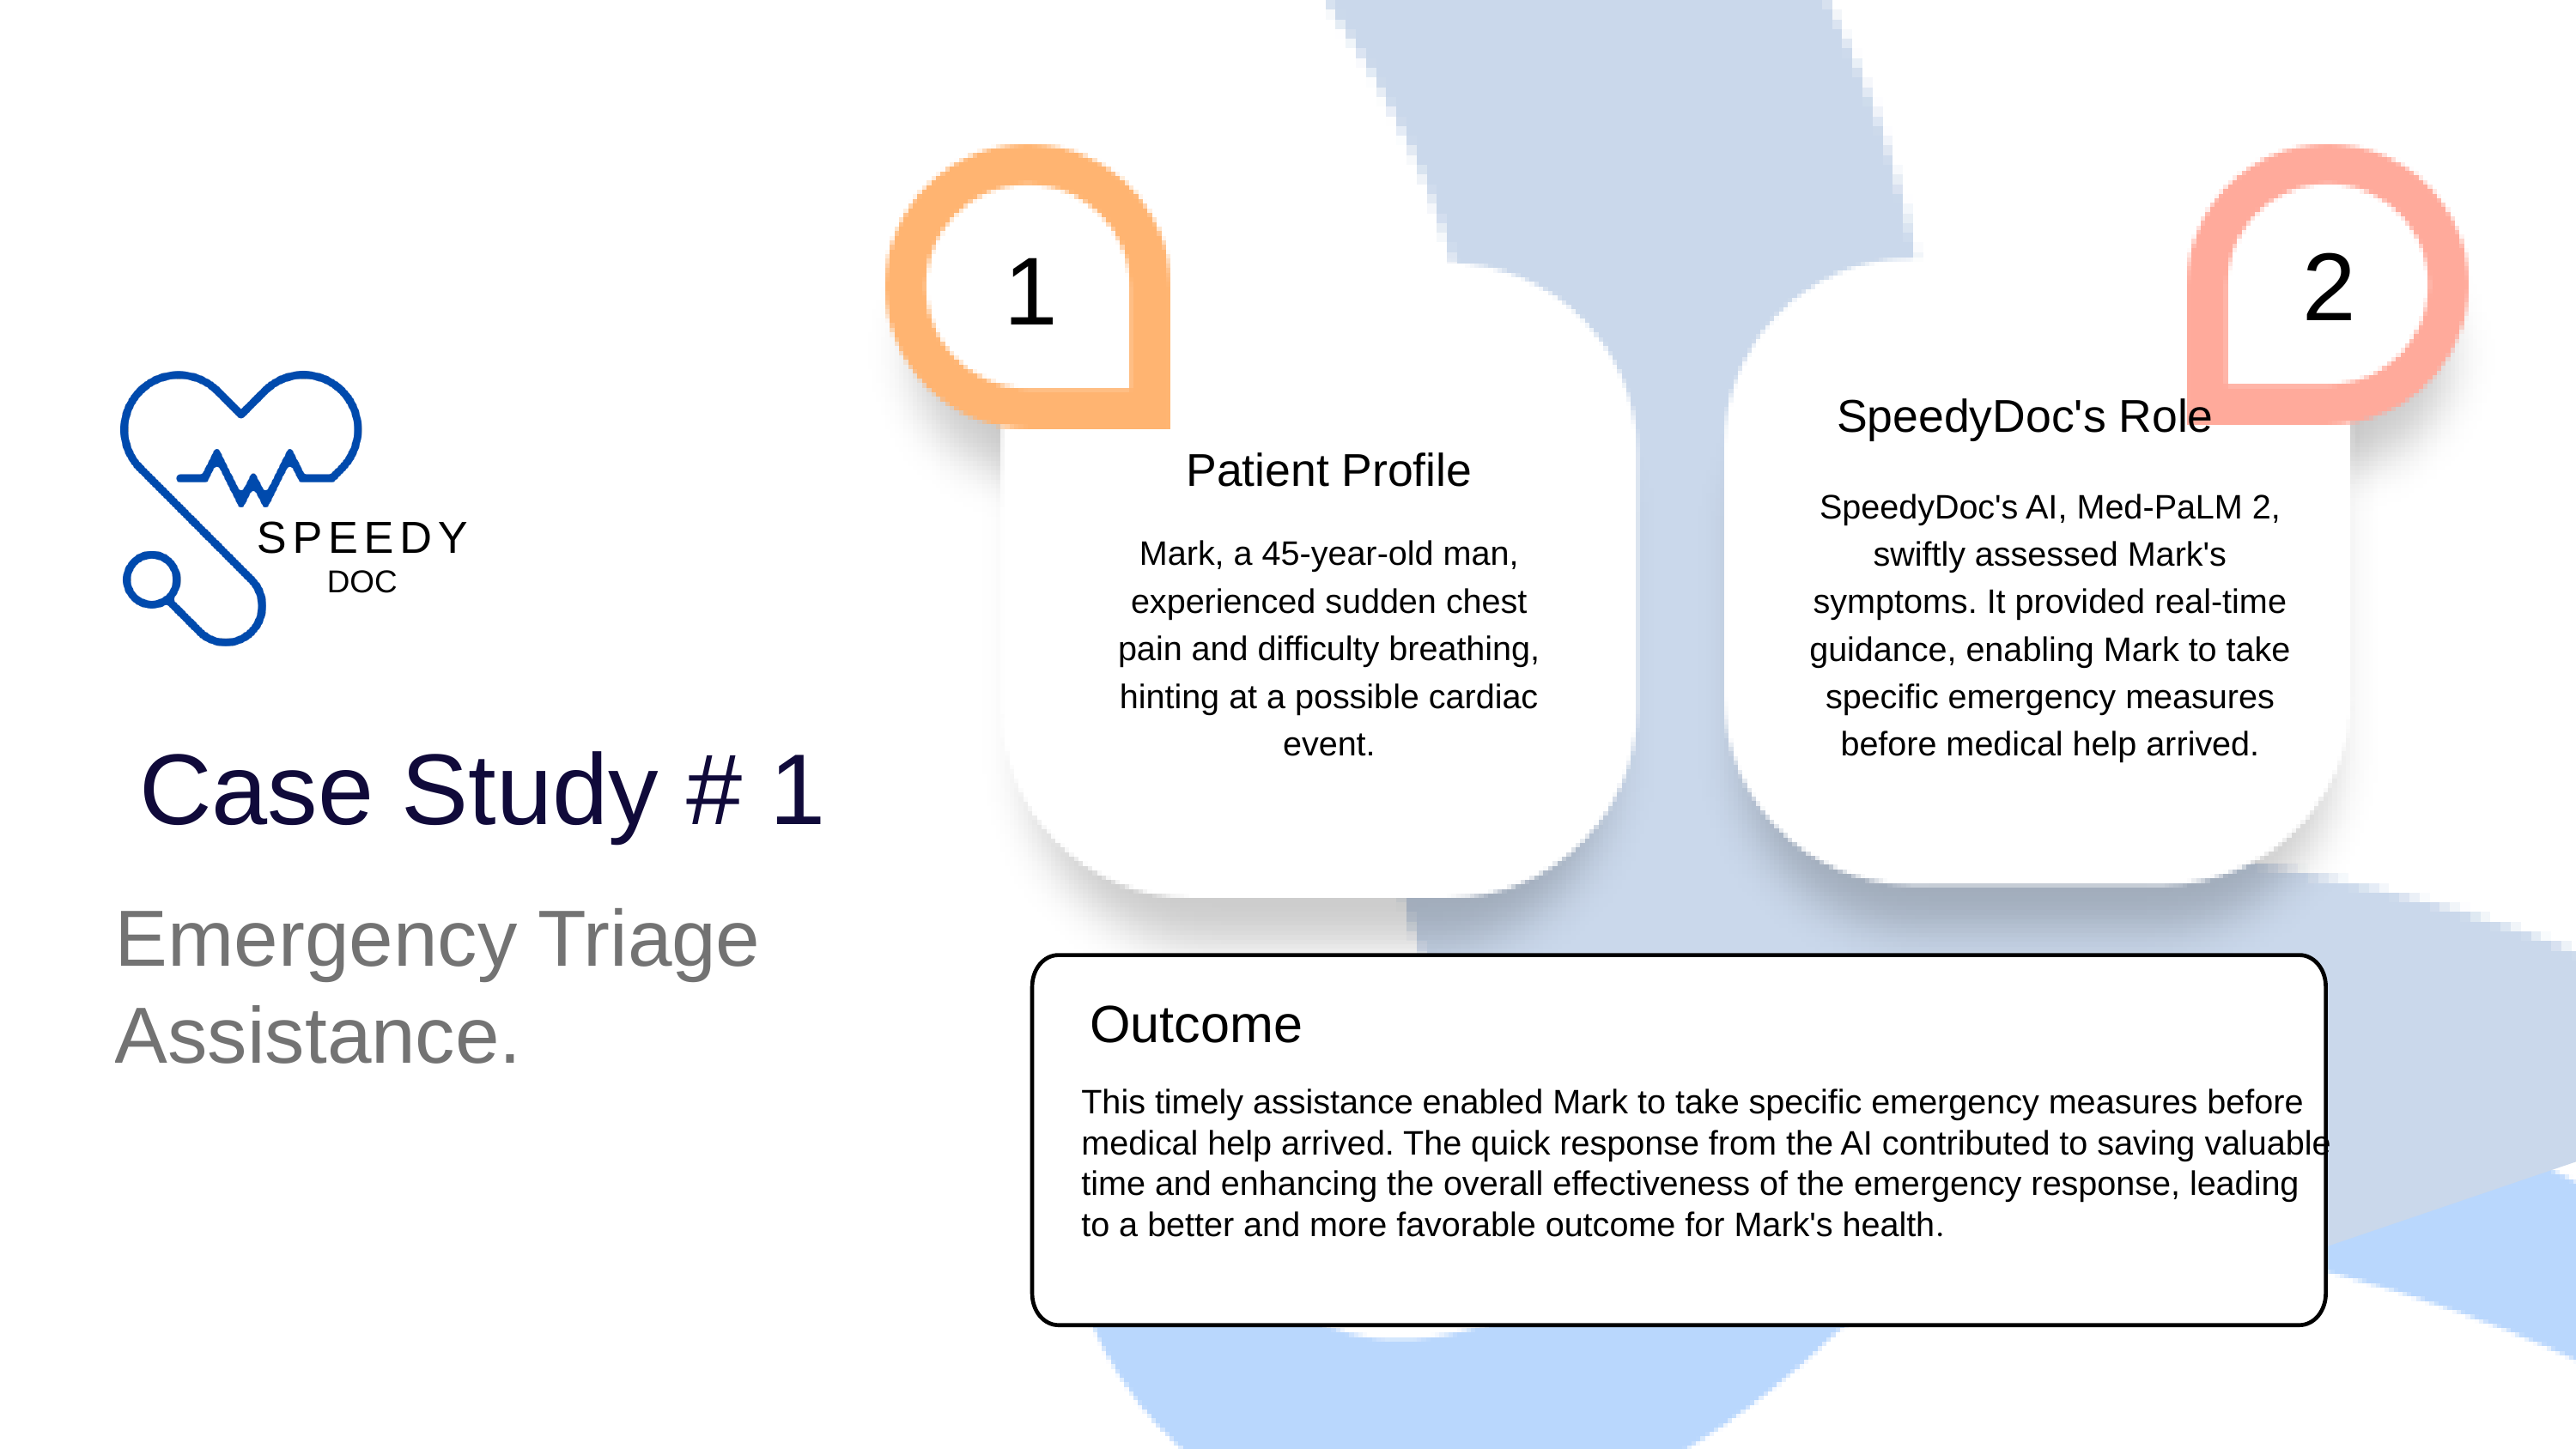

2
1

SPEEDY
DOC
SpeedyDoc's Role
Patient Profile
SpeedyDoc's AI, Med-PaLM 2, swiftly assessed Mark's symptoms. It provided real-time guidance, enabling Mark to take specific emergency measures before medical help arrived.
Mark, a 45-year-old man, experienced sudden chest pain and difficulty breathing, hinting at a possible cardiac event.
Case Study # 1
Emergency Triage
Assistance.

Outcome

This timely assistance enabled Mark to take specific emergency measures before medical help arrived. The quick response from the AI contributed to saving valuable time and enhancing the overall effectiveness of the emergency response, leading to a better and more favorable outcome for Mark's health.